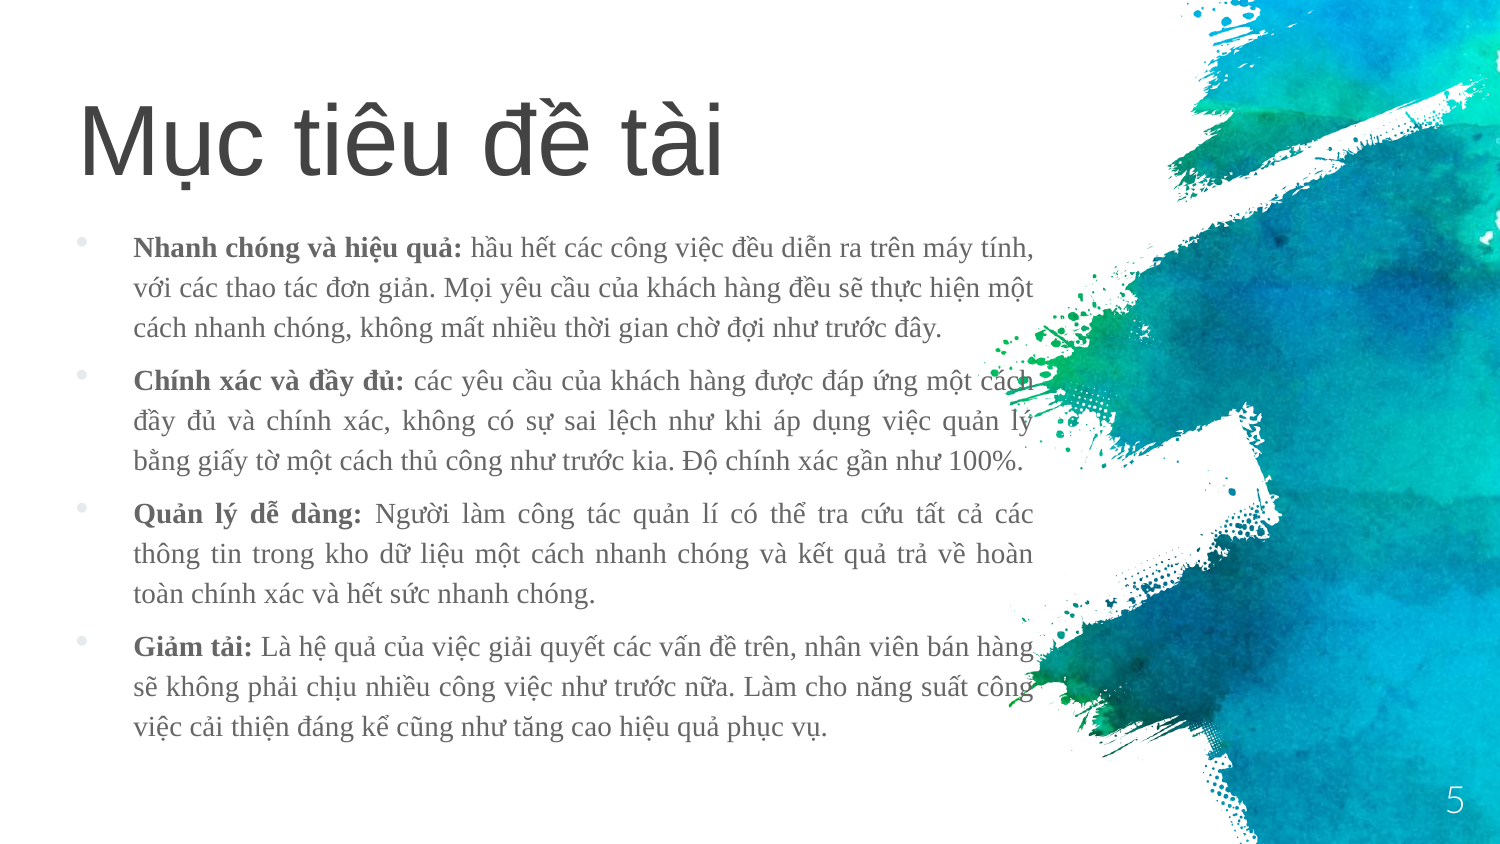

# Mục tiêu đề tài
Nhanh chóng và hiệu quả: hầu hết các công việc đều diễn ra trên máy tính, với các thao tác đơn giản. Mọi yêu cầu của khách hàng đều sẽ thực hiện một cách nhanh chóng, không mất nhiều thời gian chờ đợi như trước đây.
Chính xác và đầy đủ: các yêu cầu của khách hàng được đáp ứng một cách đầy đủ và chính xác, không có sự sai lệch như khi áp dụng việc quản lý bằng giấy tờ một cách thủ công như trước kia. Độ chính xác gần như 100%.
Quản lý dễ dàng: Người làm công tác quản lí có thể tra cứu tất cả các thông tin trong kho dữ liệu một cách nhanh chóng và kết quả trả về hoàn toàn chính xác và hết sức nhanh chóng.
Giảm tải: Là hệ quả của việc giải quyết các vấn đề trên, nhân viên bán hàng sẽ không phải chịu nhiều công việc như trước nữa. Làm cho năng suất công việc cải thiện đáng kể cũng như tăng cao hiệu quả phục vụ.

5